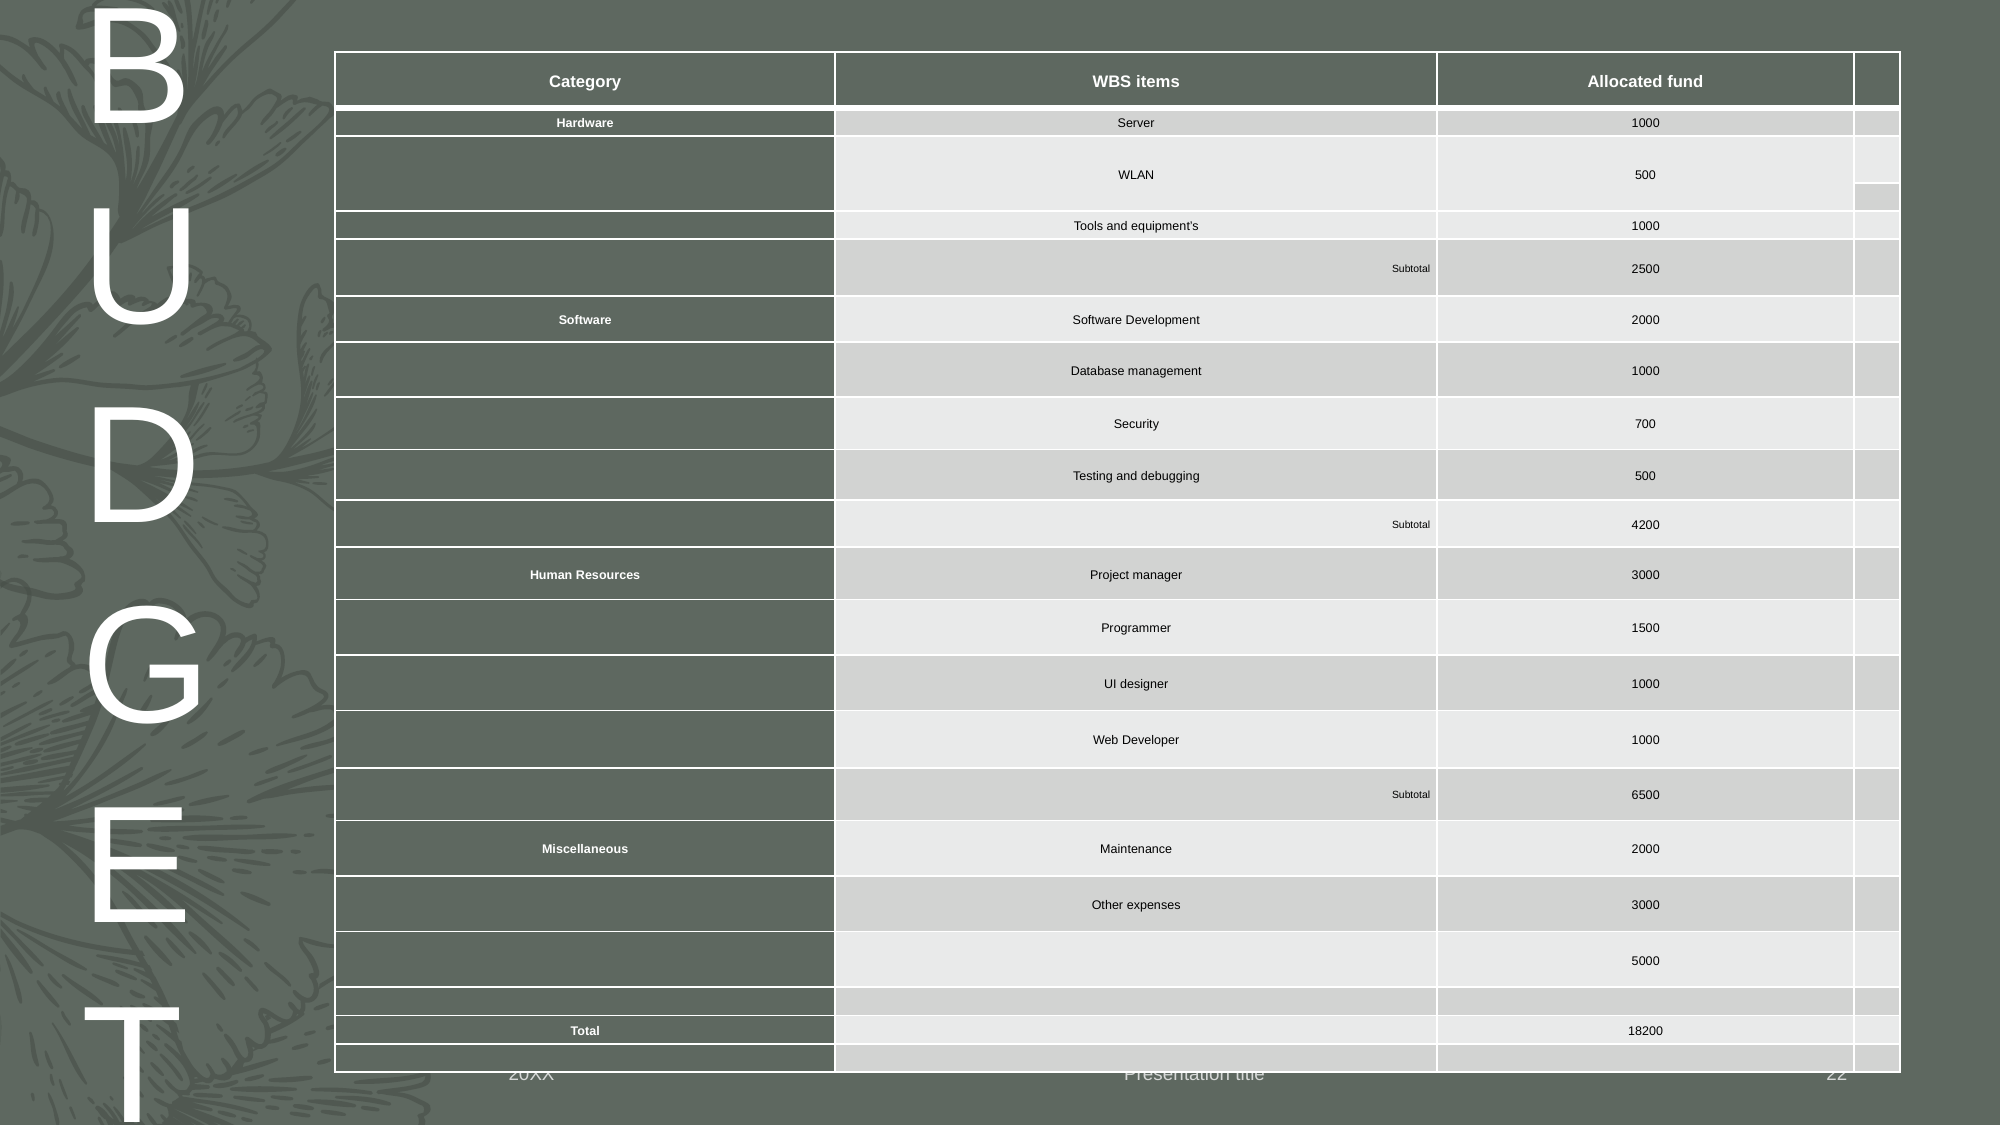

BUDG
E
T
| Category | WBS items | Allocated fund |  |
| --- | --- | --- | --- |
| Hardware | Server | 1000 |  |
|  | WLAN | 500 |  |
|  |  |  |  |
|  | Tools and equipment’s | 1000 |  |
|  | Subtotal | 2500 |  |
| Software | Software Development | 2000 |  |
|  | Database management | 1000 |  |
|  | Security | 700 |  |
|  | Testing and debugging | 500 |  |
|  | Subtotal | 4200 |  |
| Human Resources | Project manager | 3000 |  |
|  | Programmer | 1500 |  |
|  | UI designer | 1000 |  |
|  | Web Developer | 1000 |  |
|  | Subtotal | 6500 |  |
| Miscellaneous | Maintenance | 2000 |  |
|  | Other expenses | 3000 |  |
|  |  | 5000 |  |
|  |  |  |  |
| Total |  | 18200 |  |
|  |  |  |  |
20XX
Presentation title
22